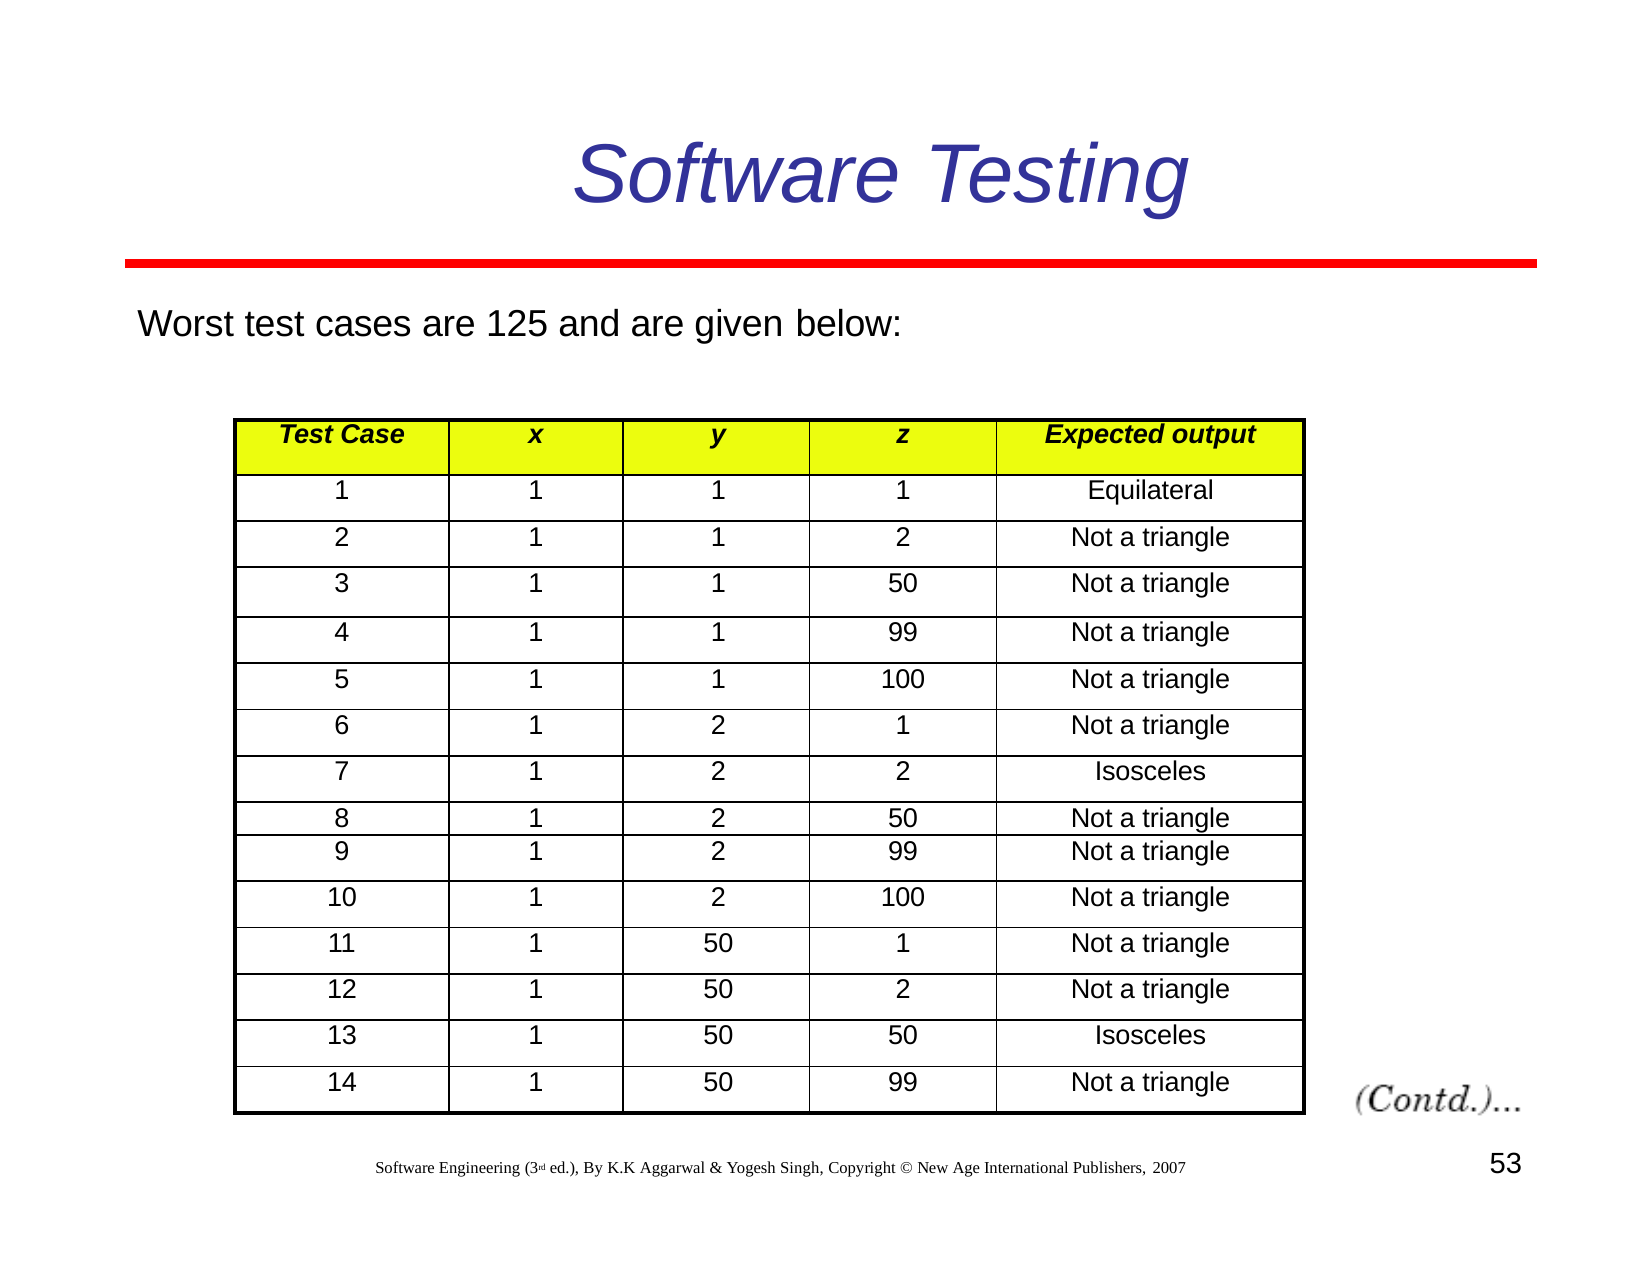

# Software Testing

Worst test cases are 125 and are given below:
| Test Case | x | y | z | Expected output |
| --- | --- | --- | --- | --- |
| 1 | 1 | 1 | 1 | Equilateral |
| 2 | 1 | 1 | 2 | Not a triangle |
| 3 | 1 | 1 | 50 | Not a triangle |
| 4 | 1 | 1 | 99 | Not a triangle |
| 5 | 1 | 1 | 100 | Not a triangle |
| 6 | 1 | 2 | 1 | Not a triangle |
| 7 | 1 | 2 | 2 | Isosceles |
| 8 | 1 | 2 | 50 | Not a triangle |
| 9 | 1 | 2 | 99 | Not a triangle |
| 10 | 1 | 2 | 100 | Not a triangle |
| 11 | 1 | 50 | 1 | Not a triangle |
| 12 | 1 | 50 | 2 | Not a triangle |
| 13 | 1 | 50 | 50 | Isosceles |
| 14 | 1 | 50 | 99 | Not a triangle |

53
Software Engineering (3rd  ed.), By K.K Aggarwal & Yogesh Singh, Copyright © New Age International Publishers, 2007